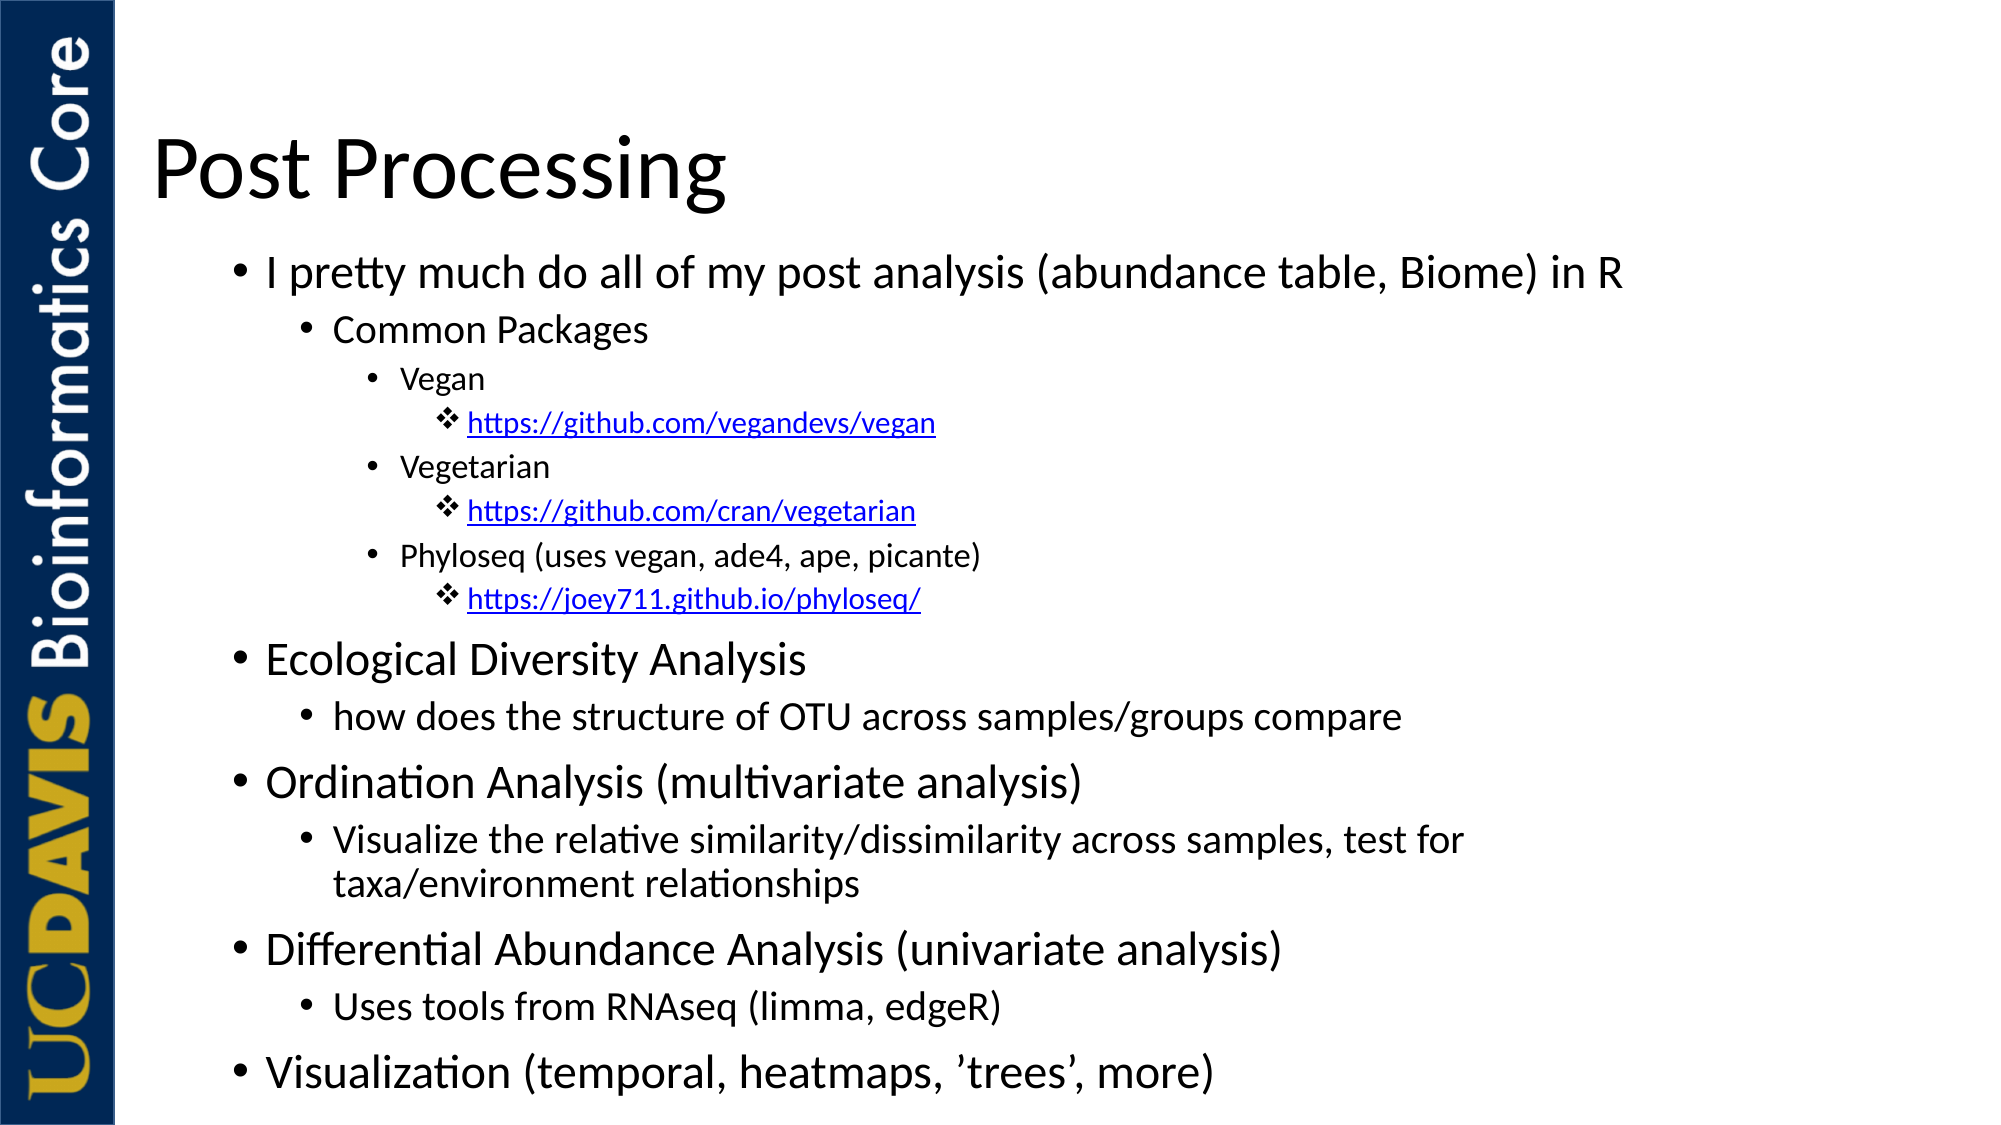

# Post Processing
I pretty much do all of my post analysis (abundance table, Biome) in R
Common Packages
Vegan
https://github.com/vegandevs/vegan
Vegetarian
https://github.com/cran/vegetarian
Phyloseq (uses vegan, ade4, ape, picante)
https://joey711.github.io/phyloseq/
Ecological Diversity Analysis
how does the structure of OTU across samples/groups compare
Ordination Analysis (multivariate analysis)
Visualize the relative similarity/dissimilarity across samples, test for taxa/environment relationships
Differential Abundance Analysis (univariate analysis)
Uses tools from RNAseq (limma, edgeR)
Visualization (temporal, heatmaps, ’trees’, more)